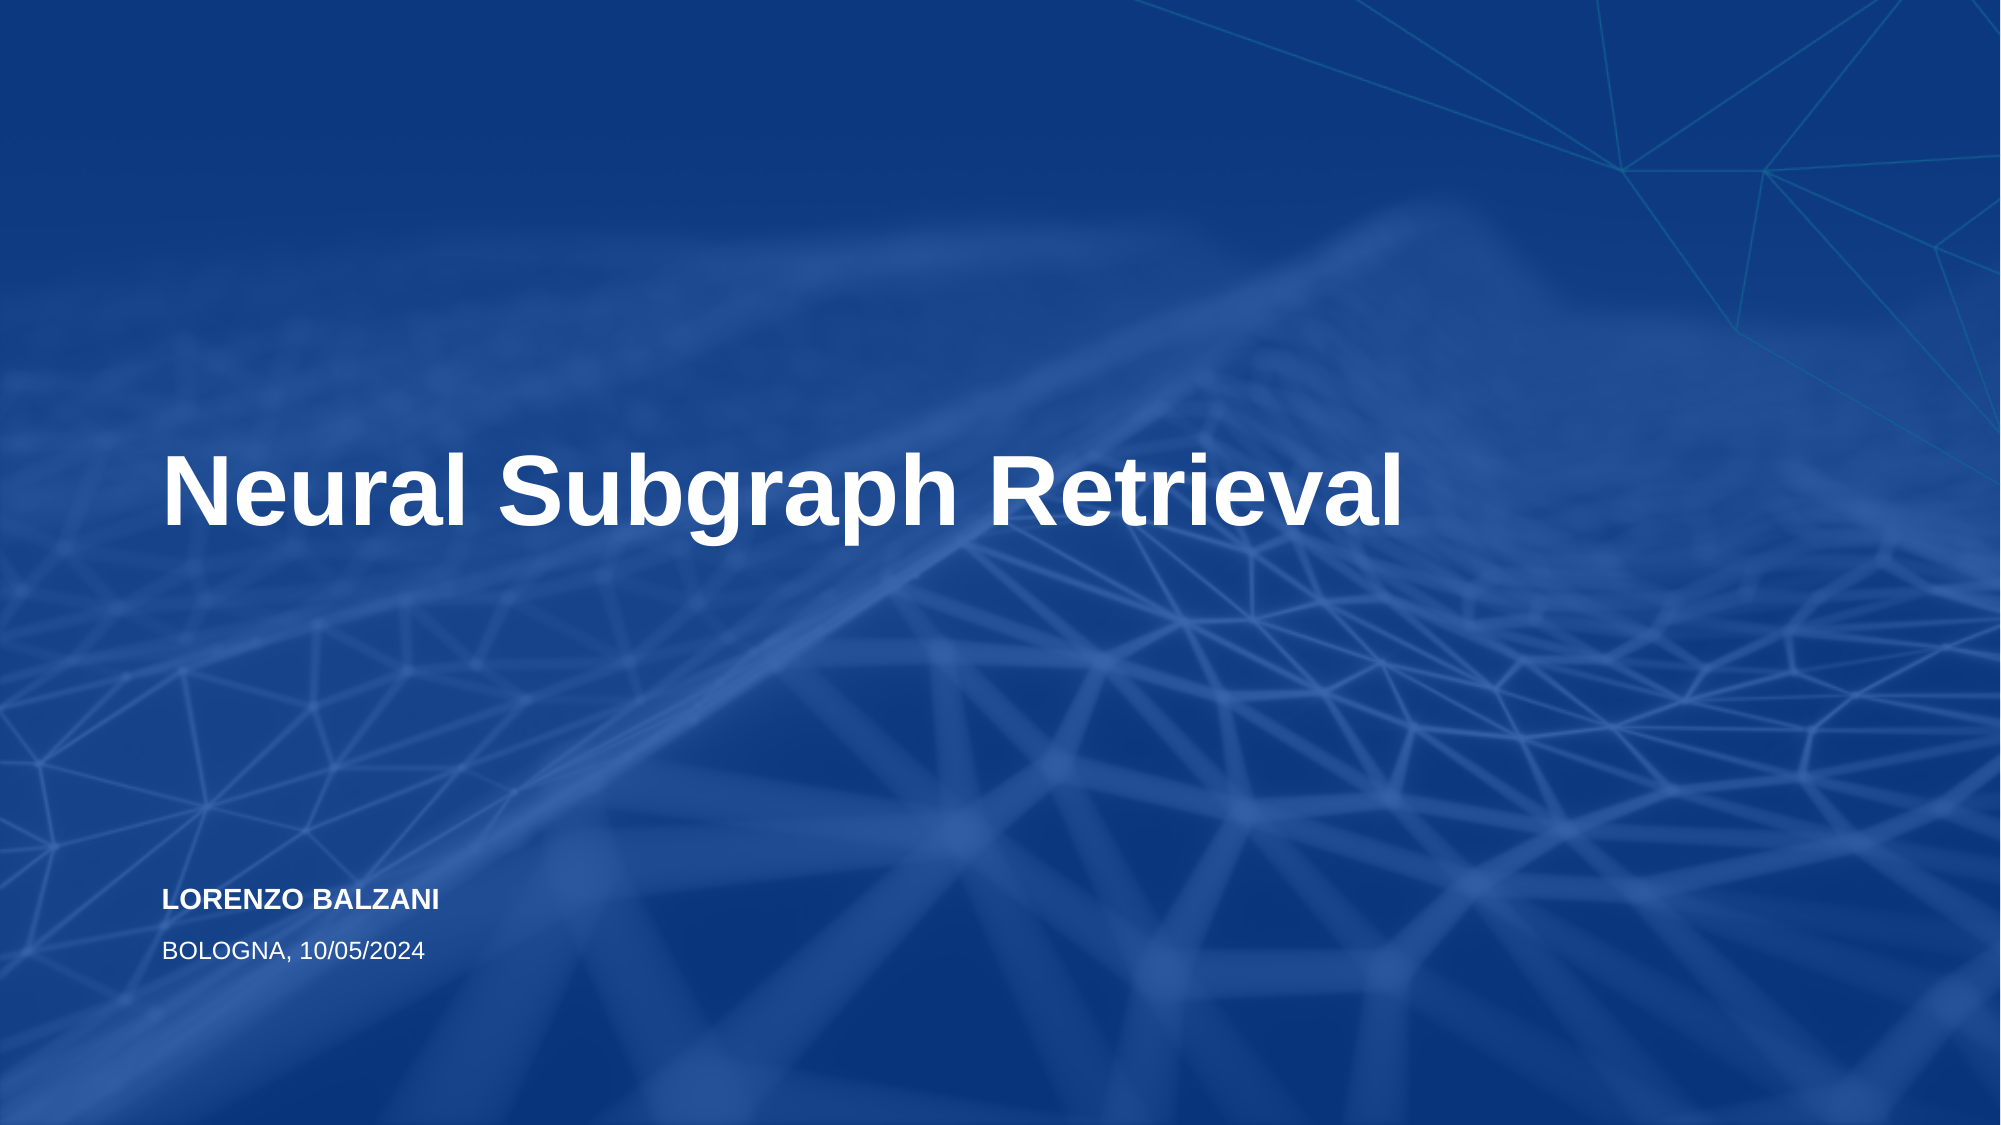

# Neural Subgraph Retrieval
LORENZO BALZANI
BOLOGNA, 10/05/2024